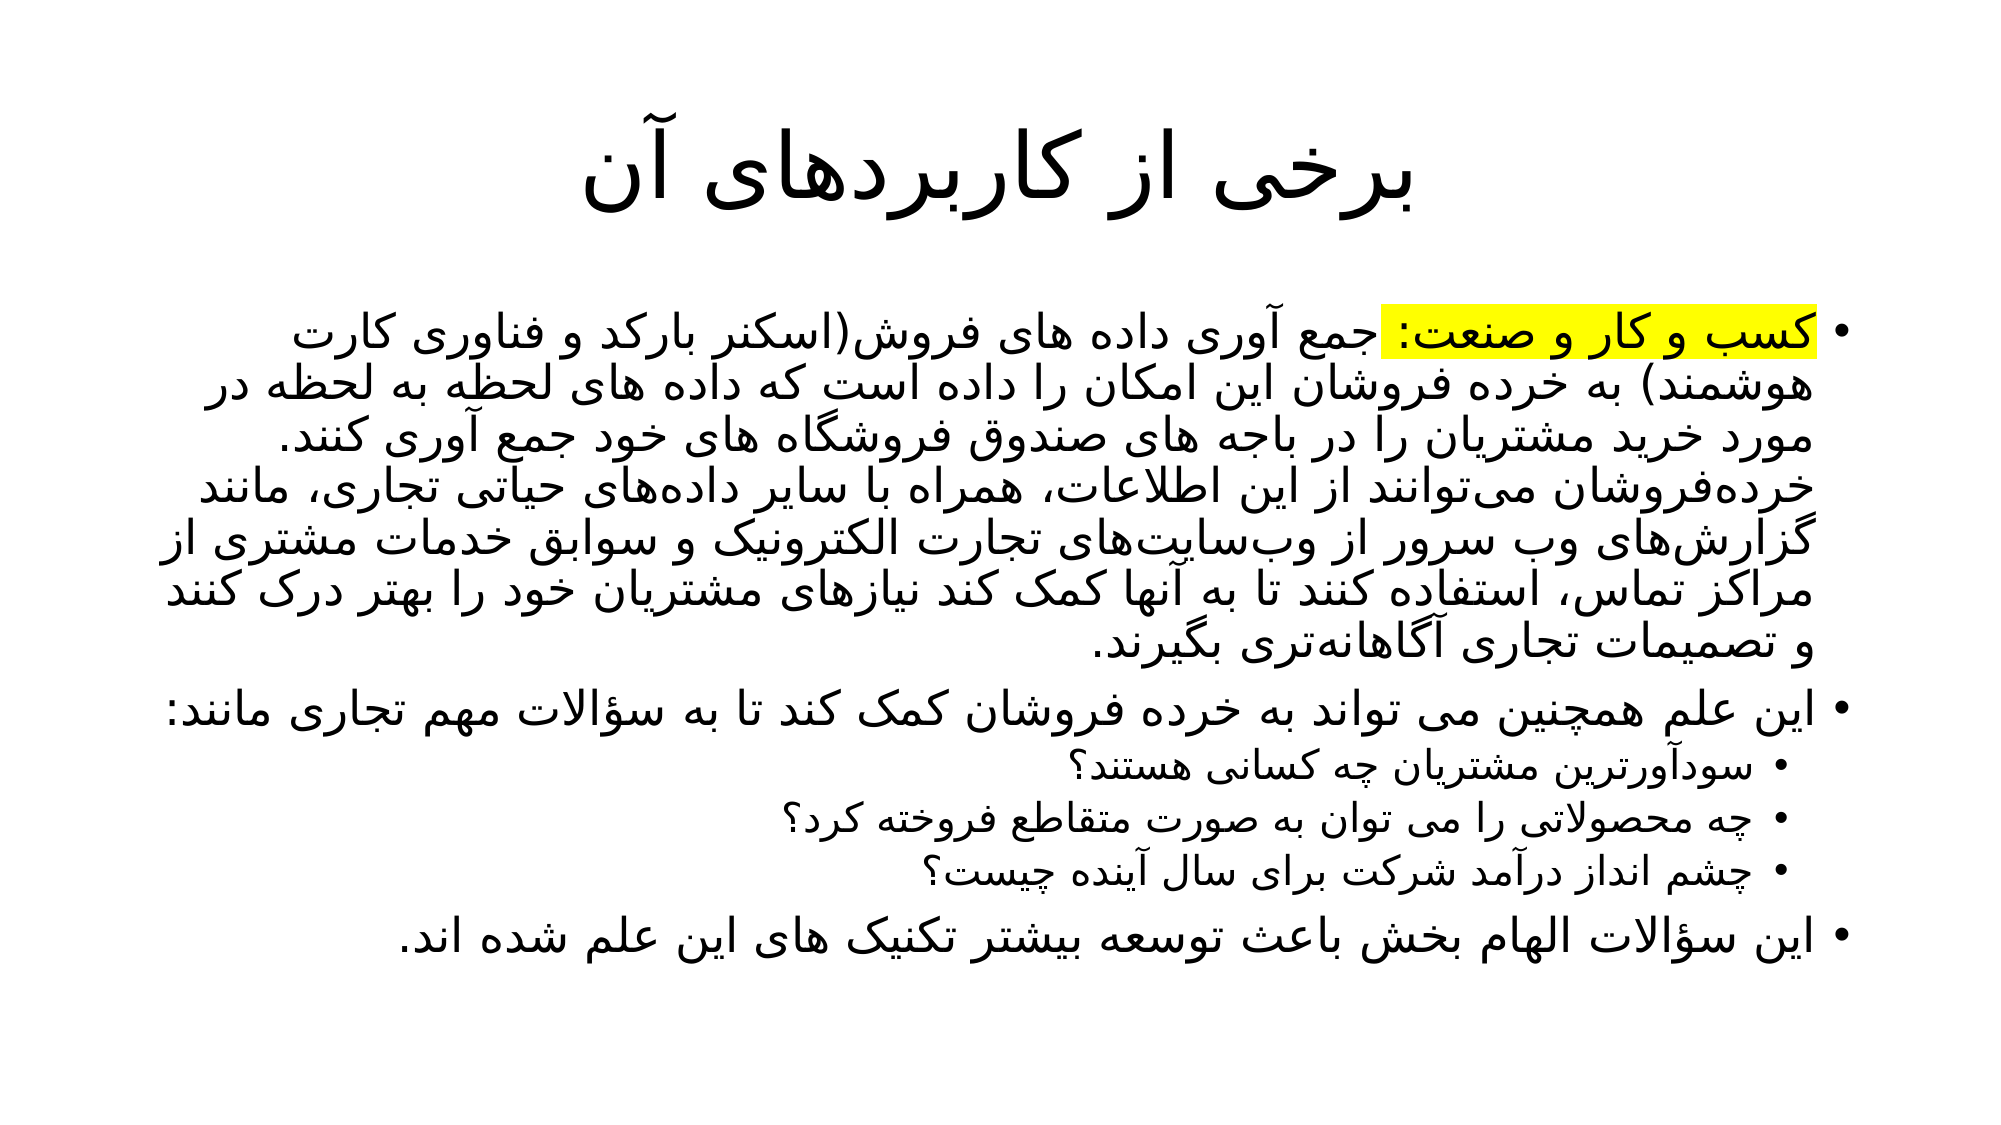

# برخی از کاربردهای آن
کسب و کار و صنعت: جمع آوری داده های فروش(اسکنر بارکد و فناوری کارت هوشمند) به خرده فروشان این امکان را داده است که داده های لحظه به لحظه در مورد خرید مشتریان را در باجه های صندوق فروشگاه های خود جمع آوری کنند. خرده‌فروشان می‌توانند از این اطلاعات، همراه با سایر داده‌های حیاتی تجاری، مانند گزارش‌های وب سرور از وب‌سایت‌های تجارت الکترونیک و سوابق خدمات مشتری از مراکز تماس، استفاده کنند تا به آنها کمک کند نیازهای مشتریان خود را بهتر درک کنند و تصمیمات تجاری آگاهانه‌تری بگیرند.
این علم همچنین می تواند به خرده فروشان کمک کند تا به سؤالات مهم تجاری مانند:
سودآورترین مشتریان چه کسانی هستند؟
چه محصولاتی را می توان به صورت متقاطع فروخته کرد؟
چشم انداز درآمد شرکت برای سال آینده چیست؟
این سؤالات الهام بخش باعث توسعه بیشتر تکنیک های این علم شده اند.